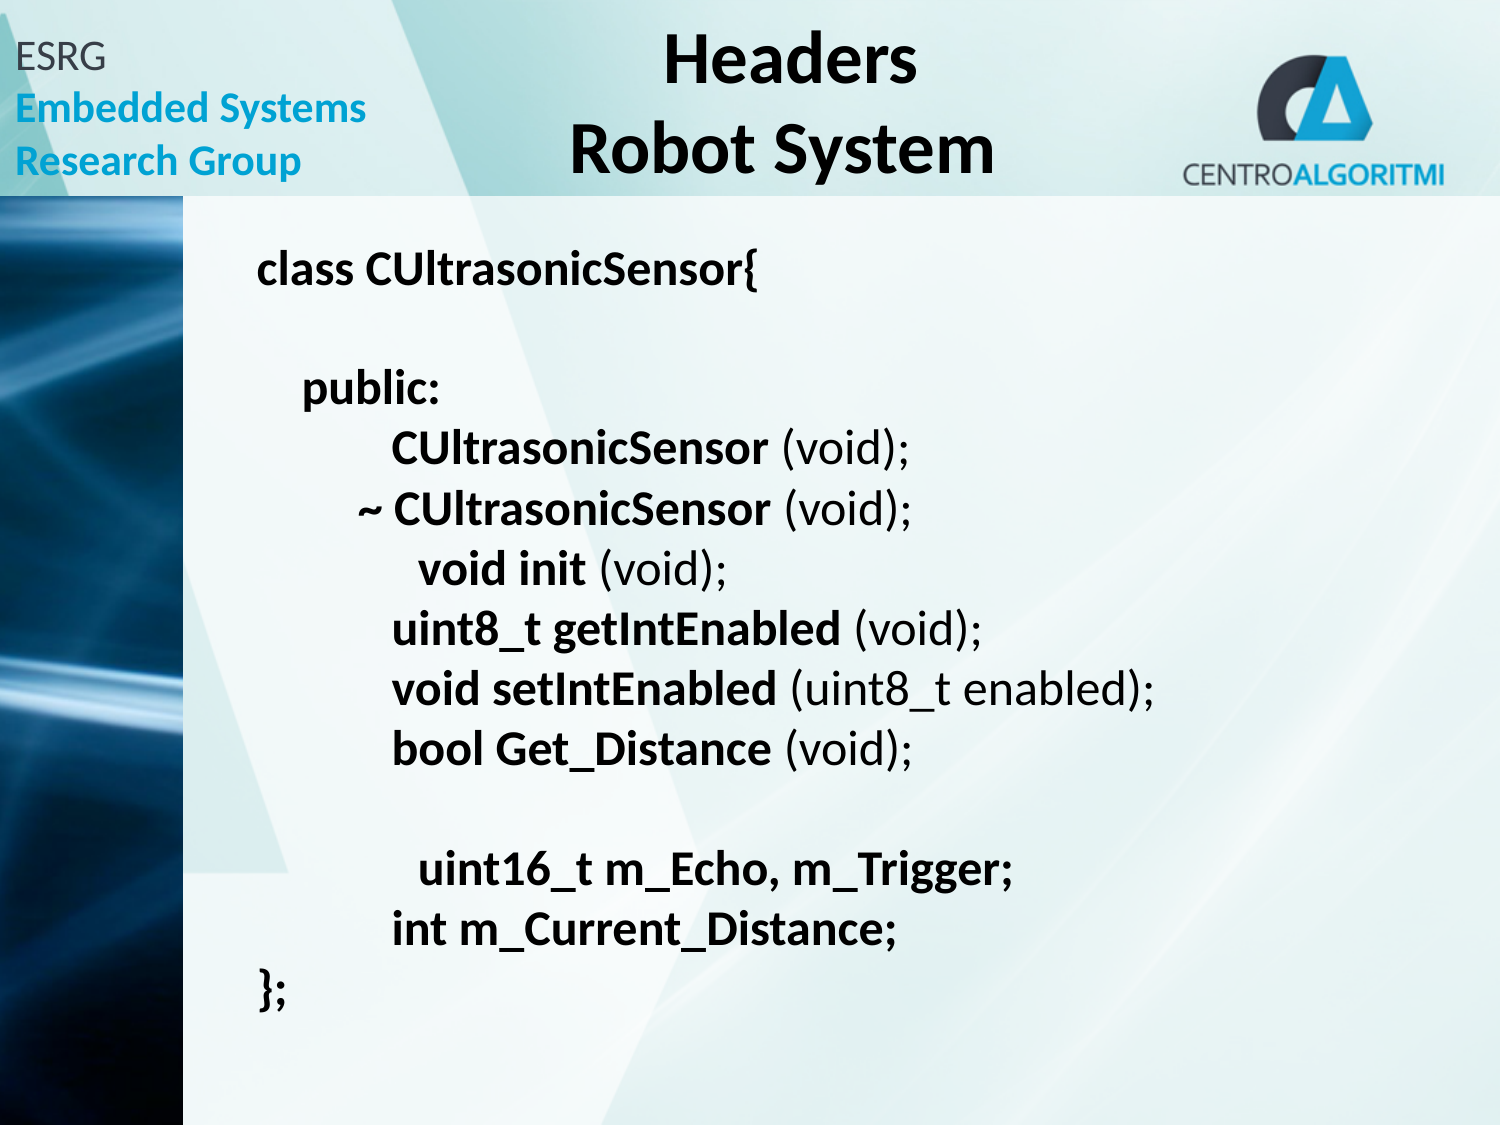

# Headers Robot System
class CUltrasonicSensor{

    public:
            CUltrasonicSensor (void);
         ~ CUltrasonicSensor (void);
	 void init (void);
            uint8_t getIntEnabled (void);
            void setIntEnabled (uint8_t enabled);
            bool Get_Distance (void);
	 uint16_t m_Echo, m_Trigger;
            int m_Current_Distance;
};